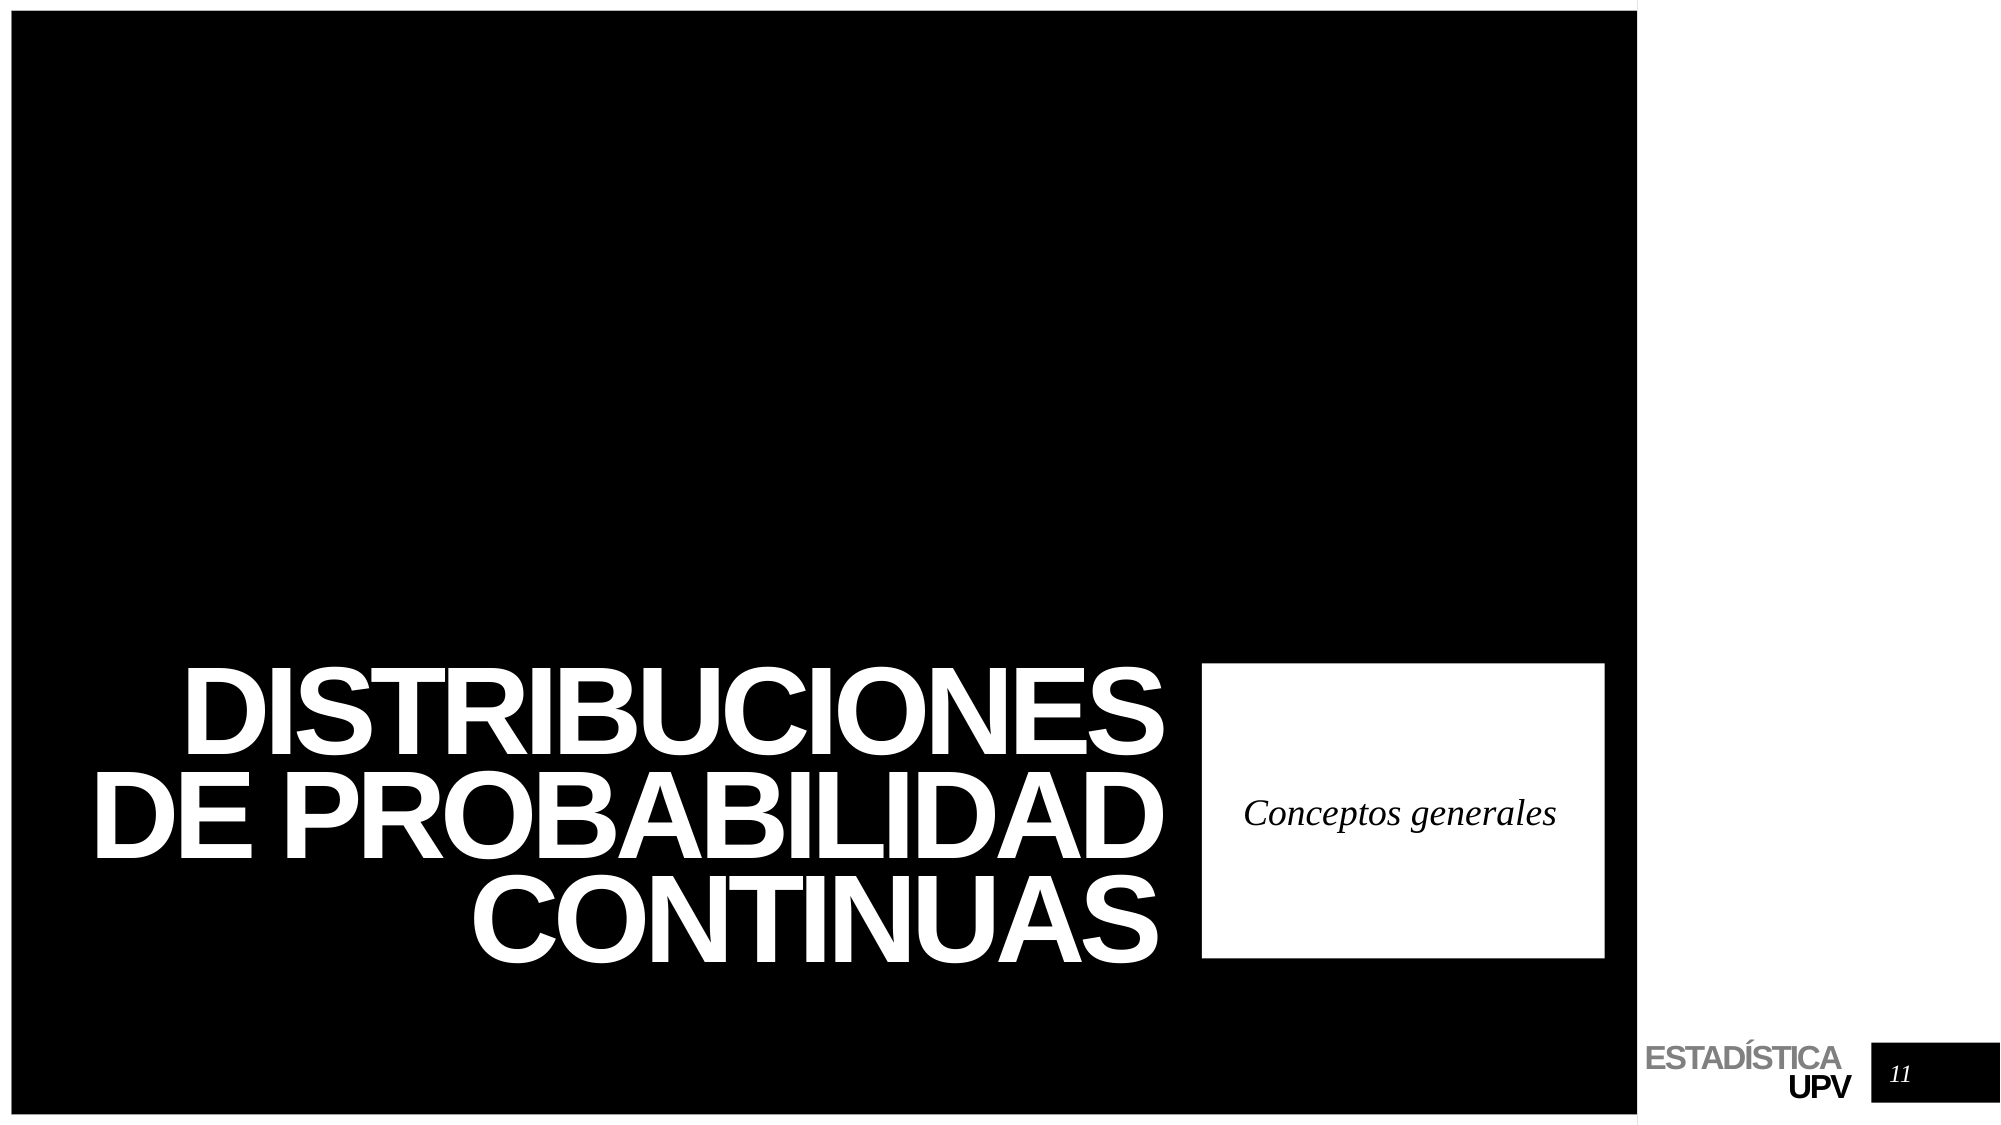

# Distribuciones de probabilidad continuas
Conceptos generales
11